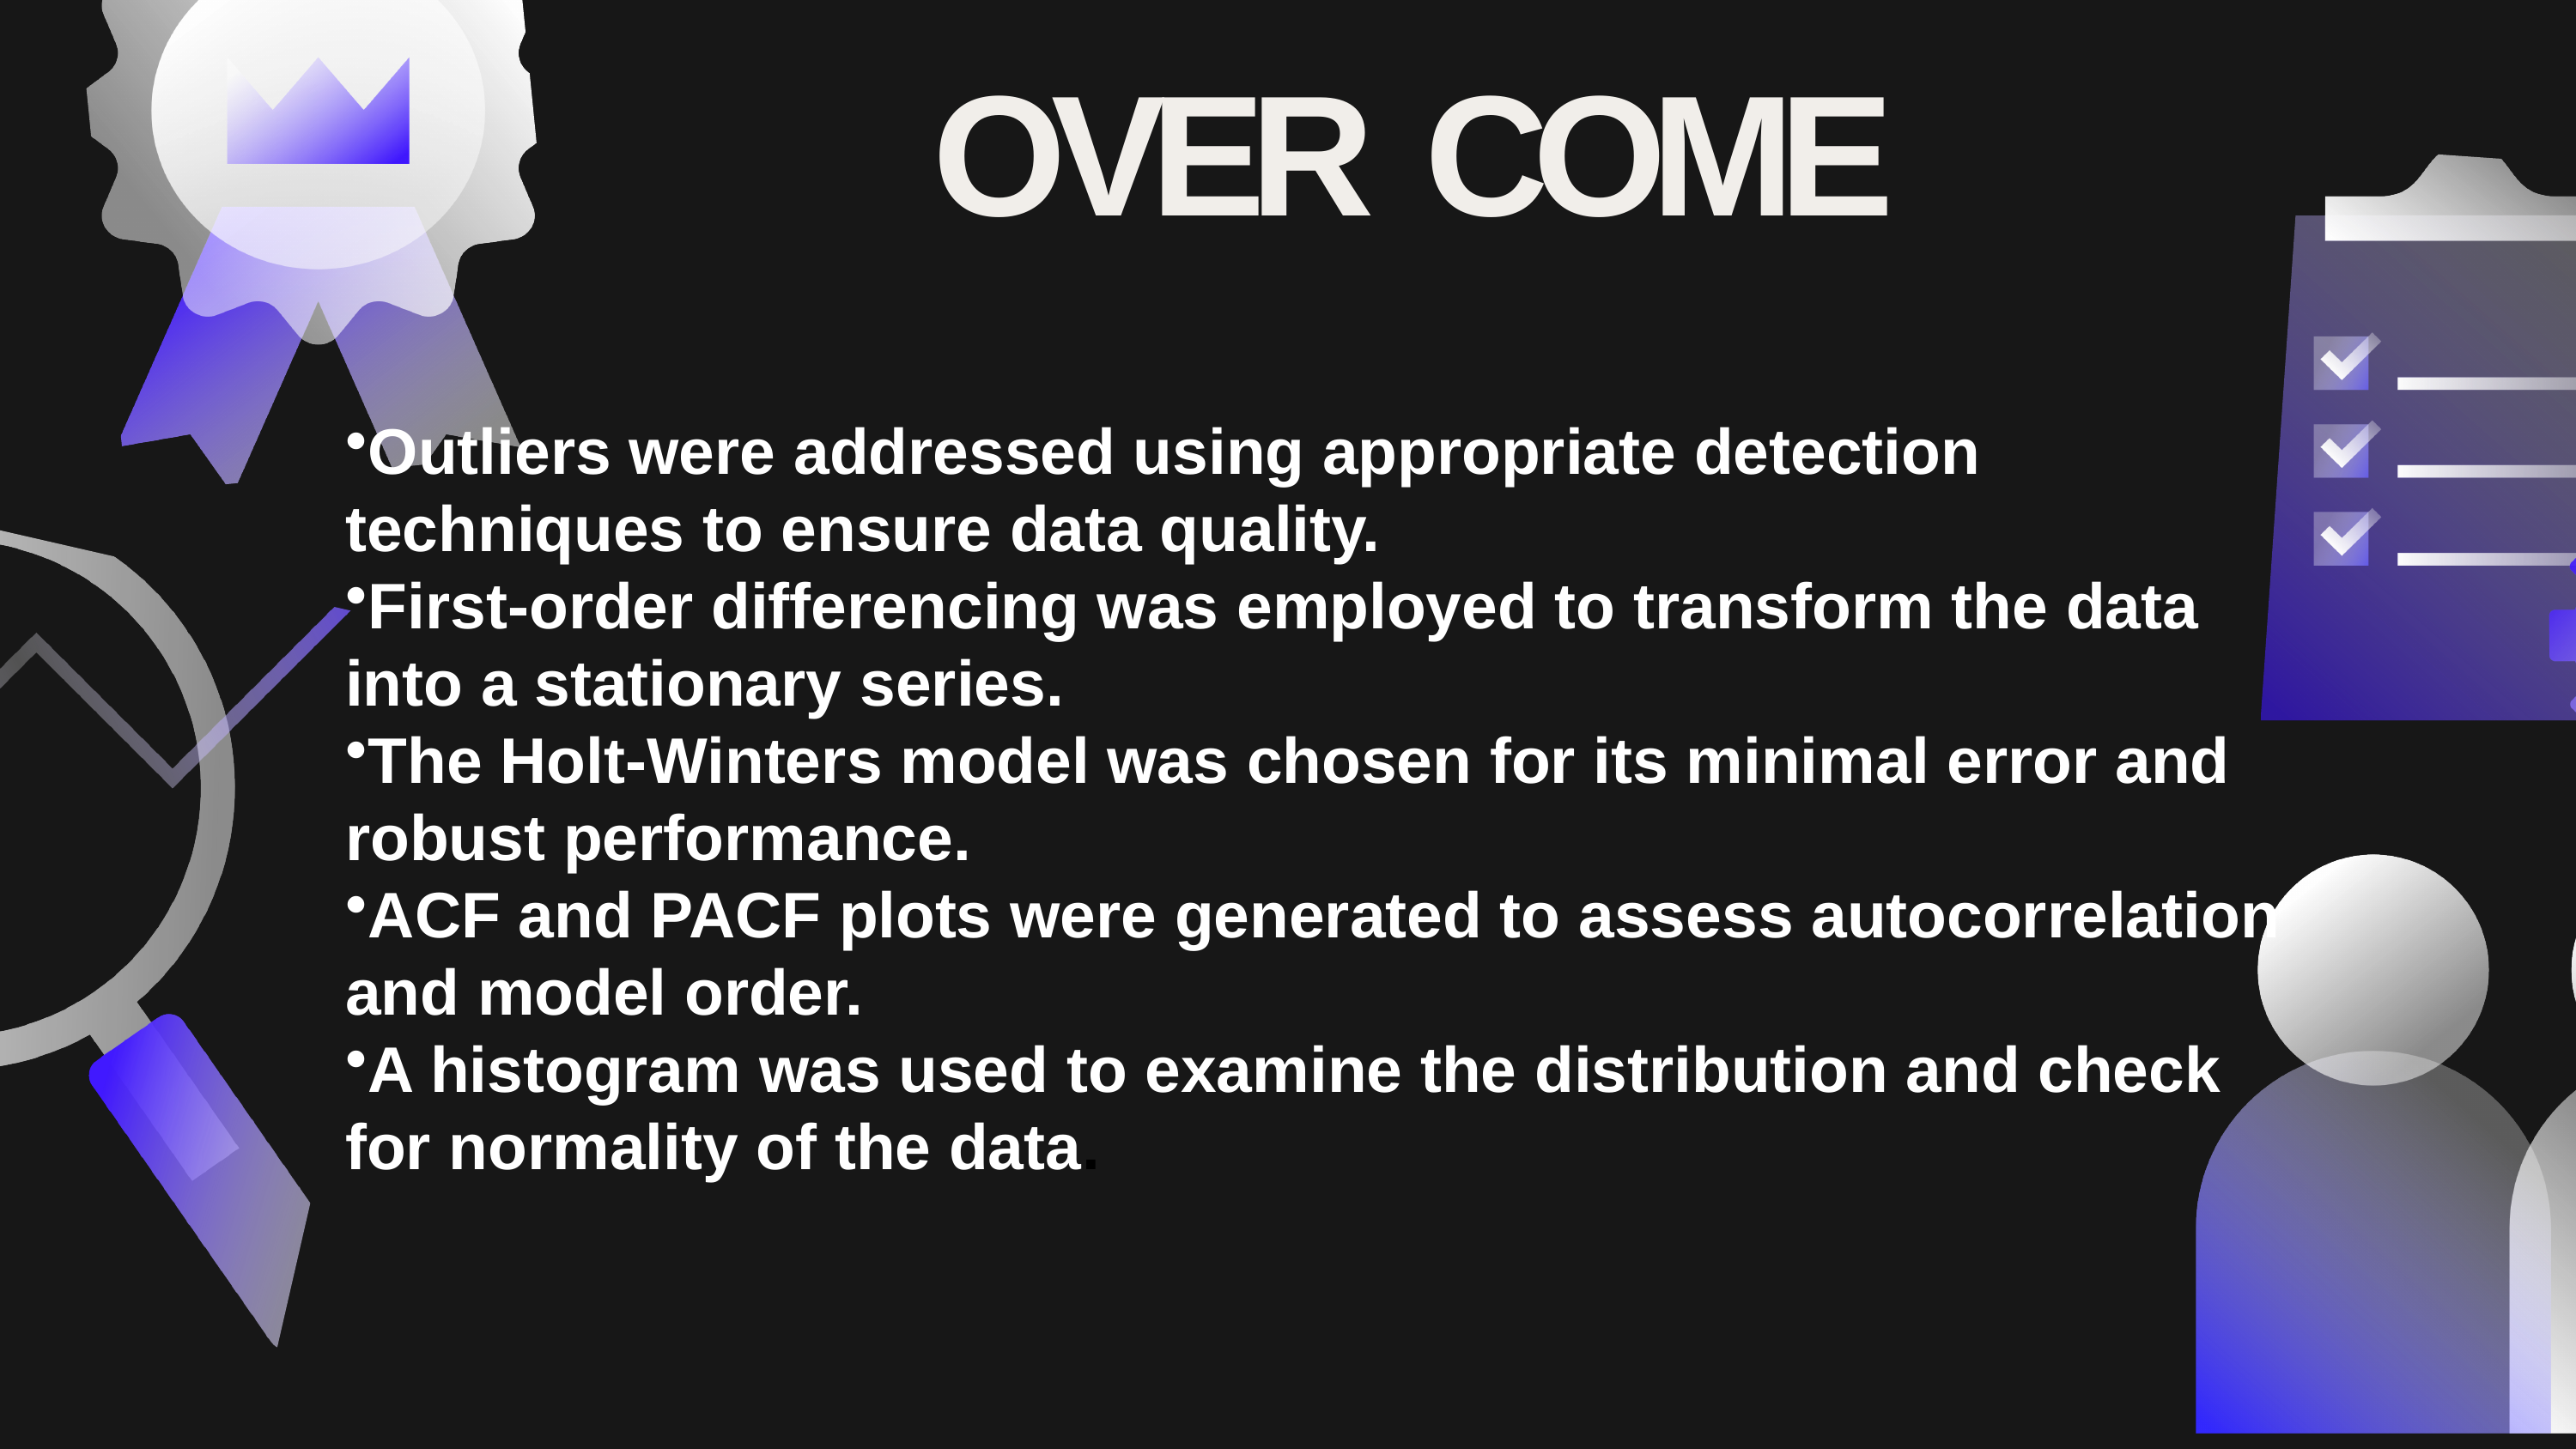

OVER  COME

Outliers were addressed using appropriate detection techniques to ensure data quality.
First-order differencing was employed to transform the data into a stationary series.
The Holt-Winters model was chosen for its minimal error and robust performance.
ACF and PACF plots were generated to assess autocorrelation and model order.
A histogram was used to examine the distribution and check for normality of the data.